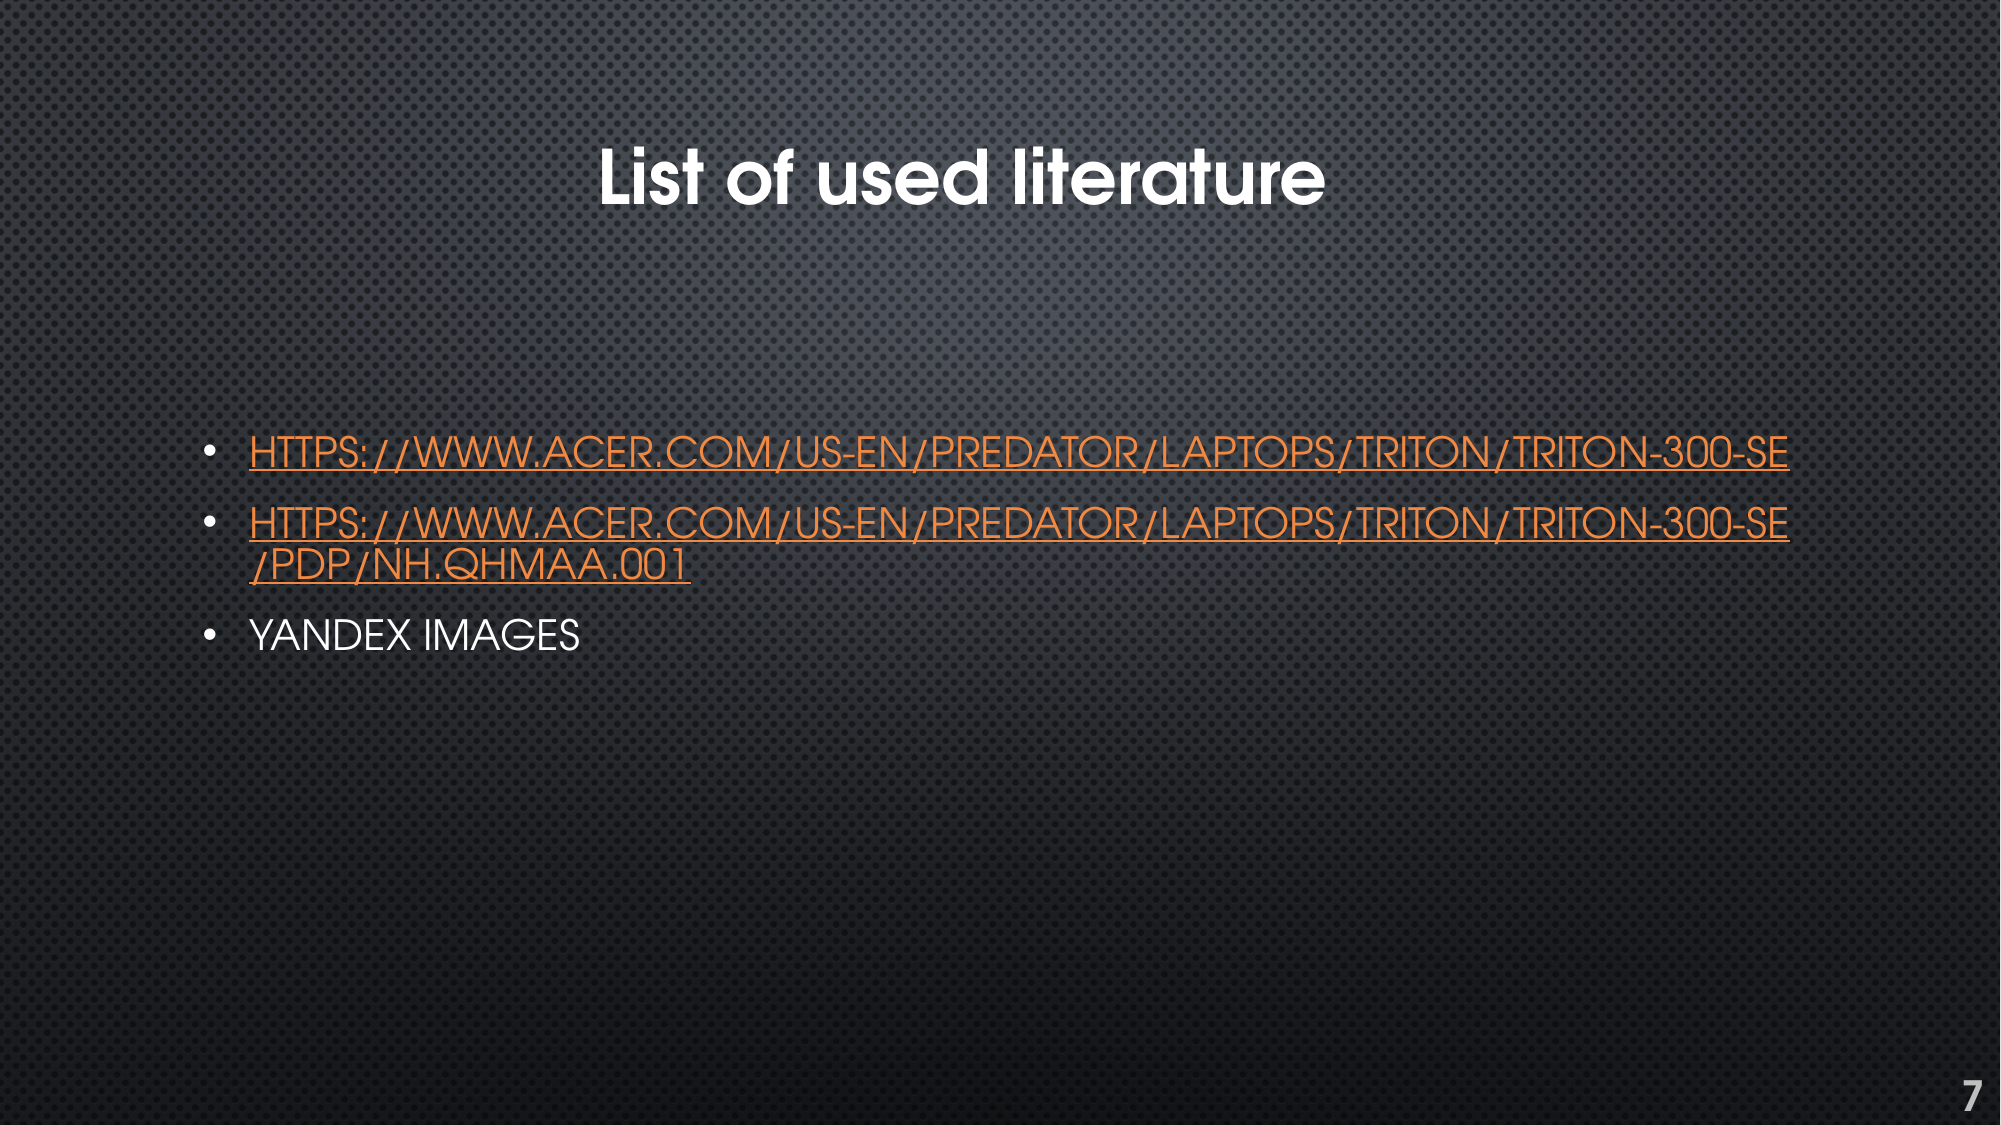

# List of used literature
https://www.acer.com/us-en/predator/laptops/triton/triton-300-se
https://www.acer.com/us-en/predator/laptops/triton/triton-300-se/pdp/NH.QHMAA.001
Yandex images
7